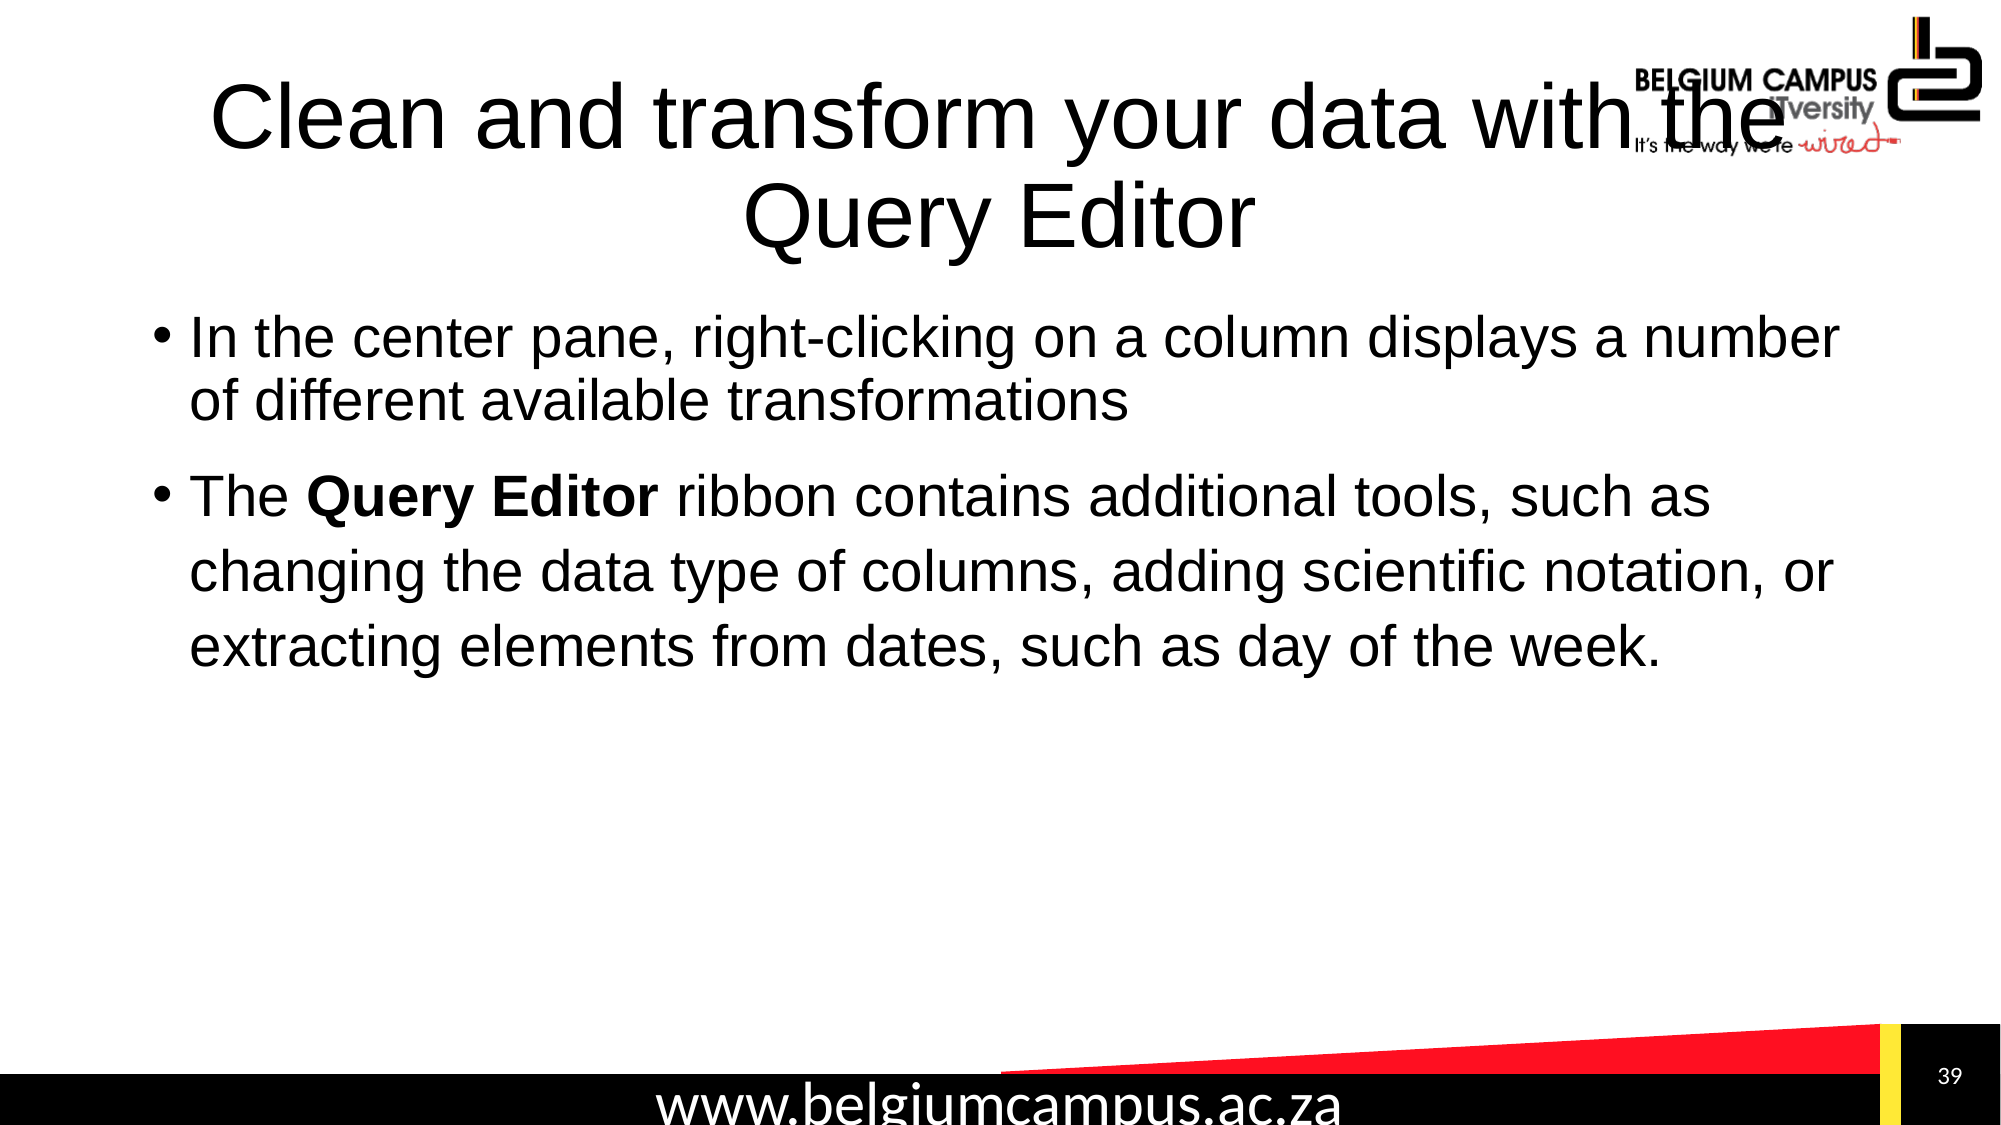

# Clean and transform your data with the Query Editor
In the center pane, right-clicking on a column displays a number of different available transformations
The Query Editor ribbon contains additional tools, such as changing the data type of columns, adding scientific notation, or extracting elements from dates, such as day of the week.